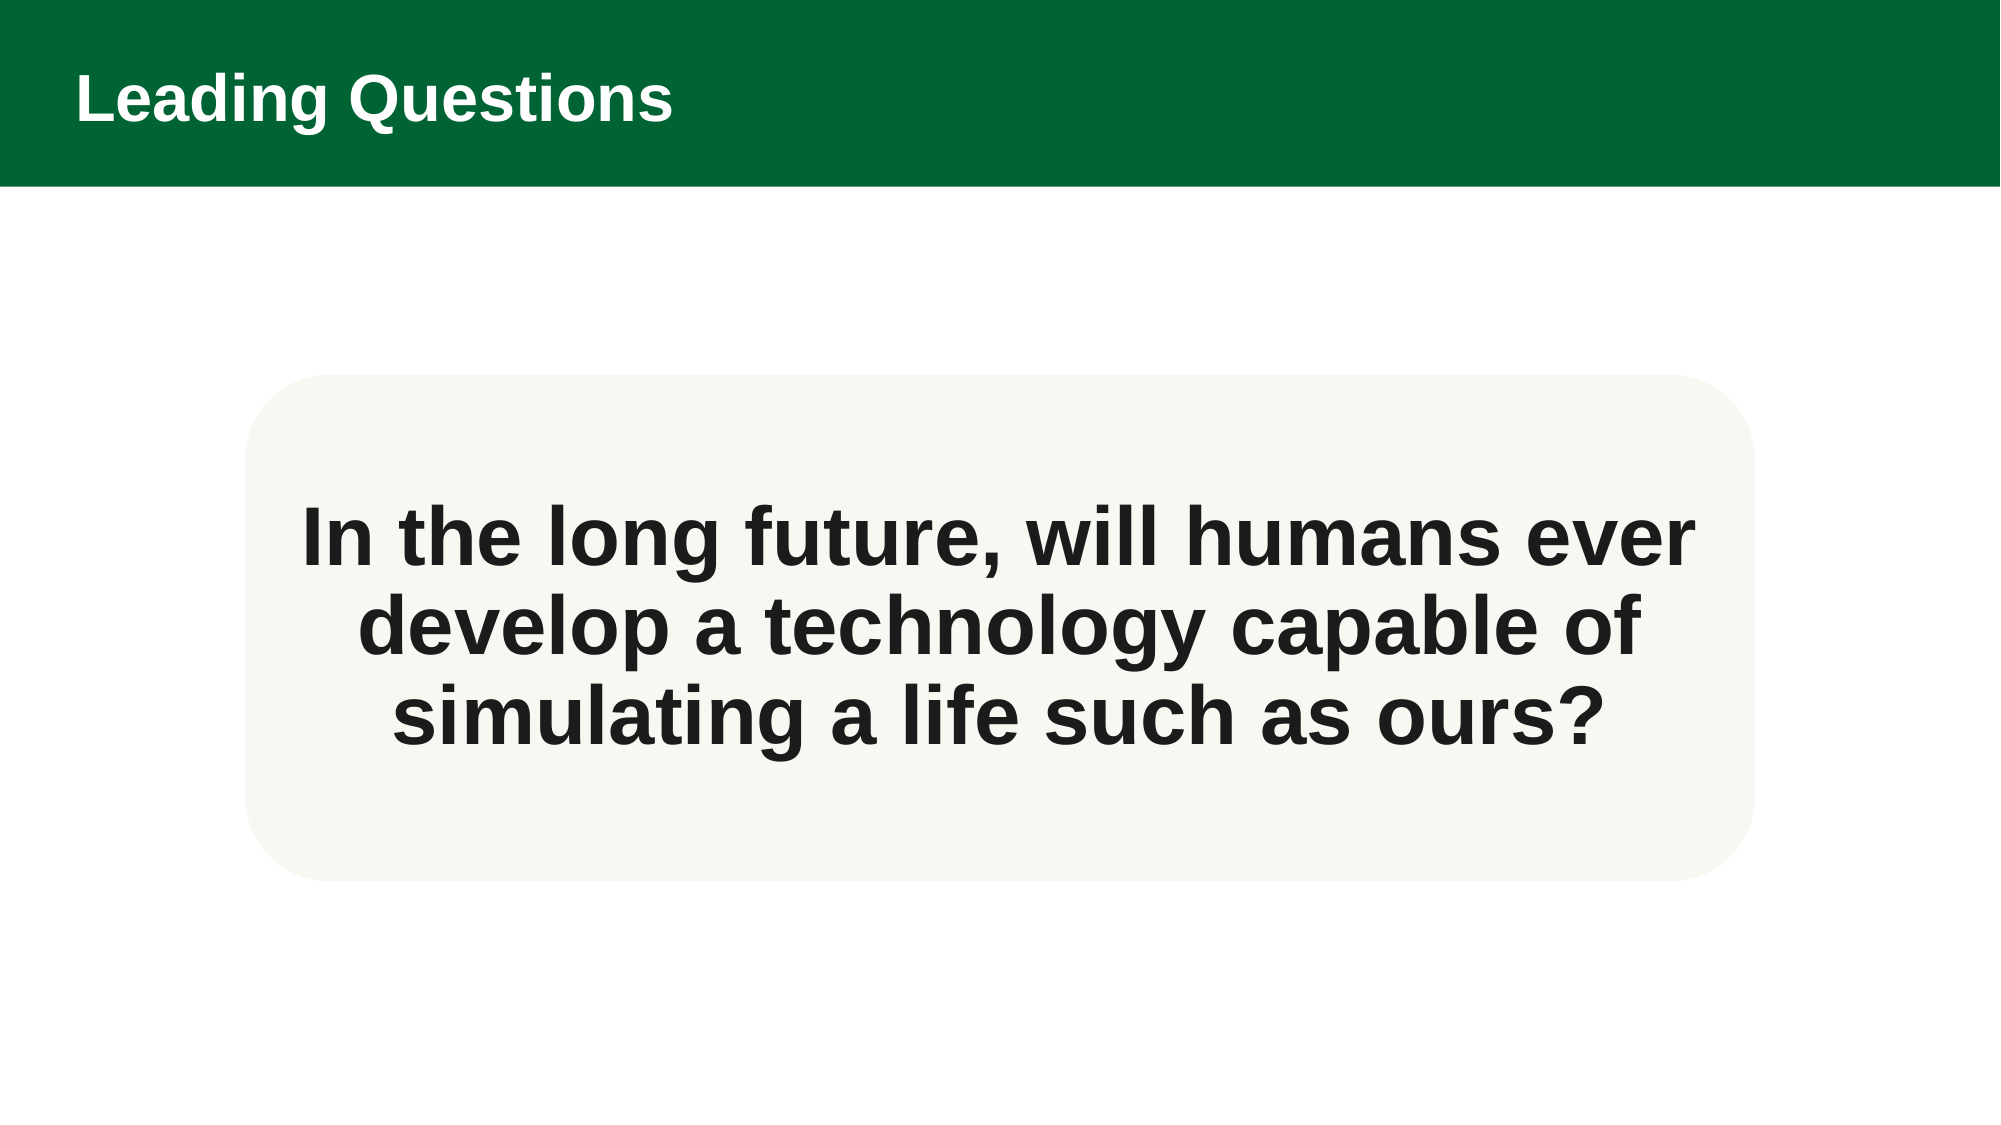

# Leading Questions
In the long future, will humans ever develop a technology capable of simulating a life such as ours?